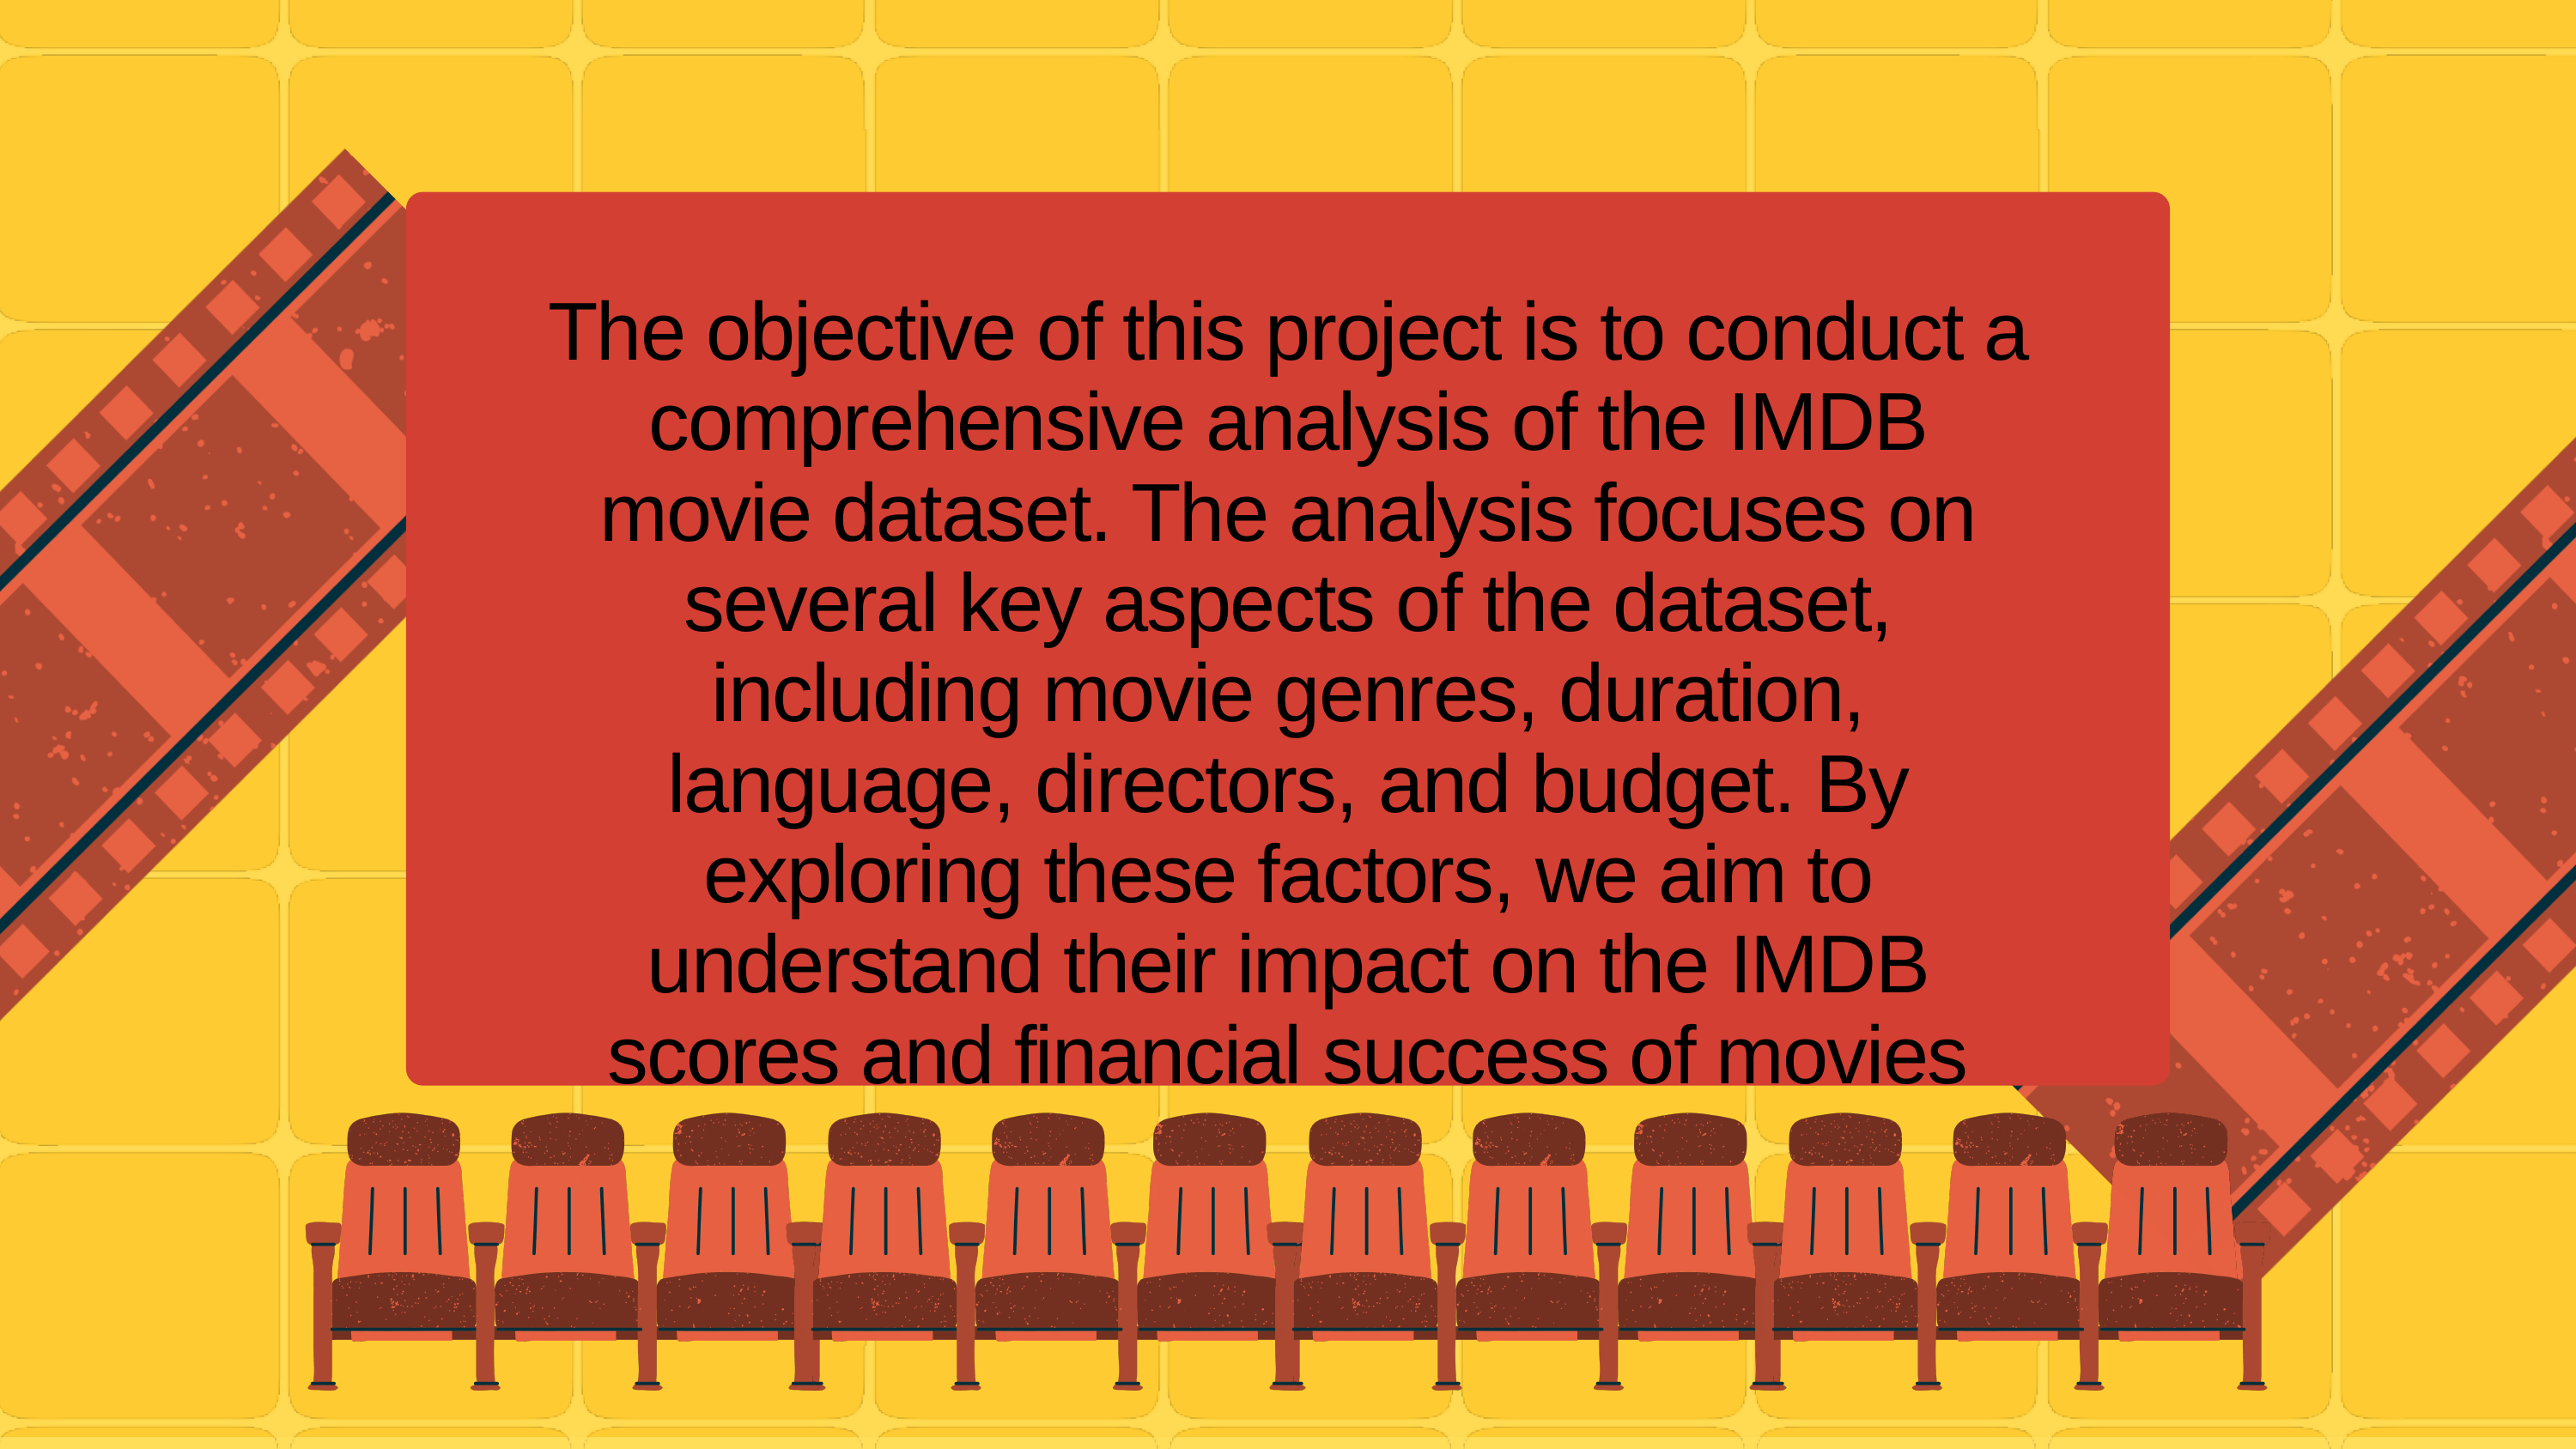

The objective of this project is to conduct a comprehensive analysis of the IMDB movie dataset. The analysis focuses on several key aspects of the dataset, including movie genres, duration, language, directors, and budget. By exploring these factors, we aim to understand their impact on the IMDB scores and financial success of movies